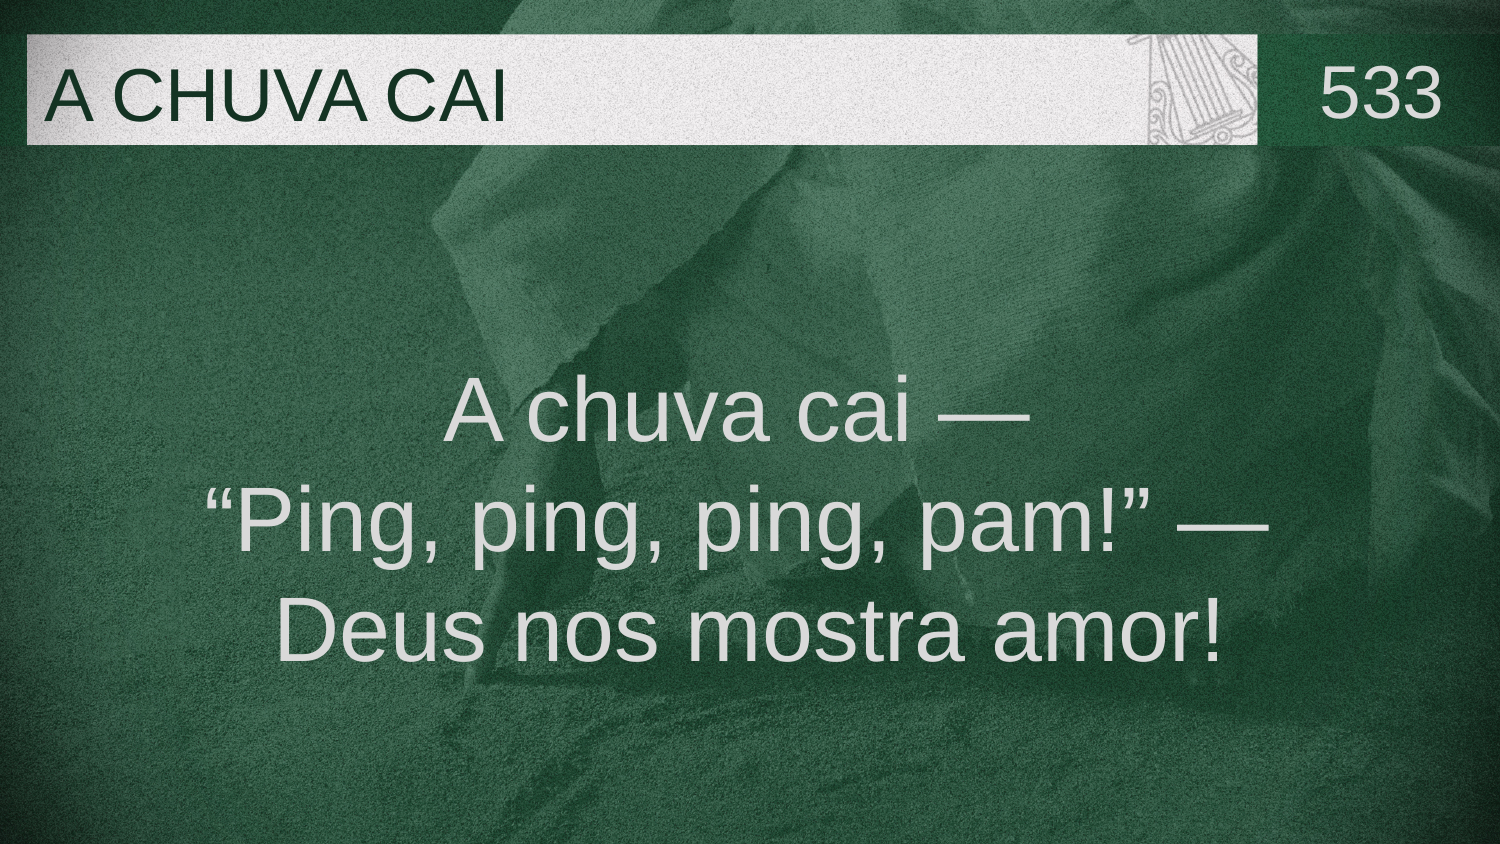

# A CHUVA CAI
533
A chuva cai —
“Ping, ping, ping, pam!” —
Deus nos mostra amor!